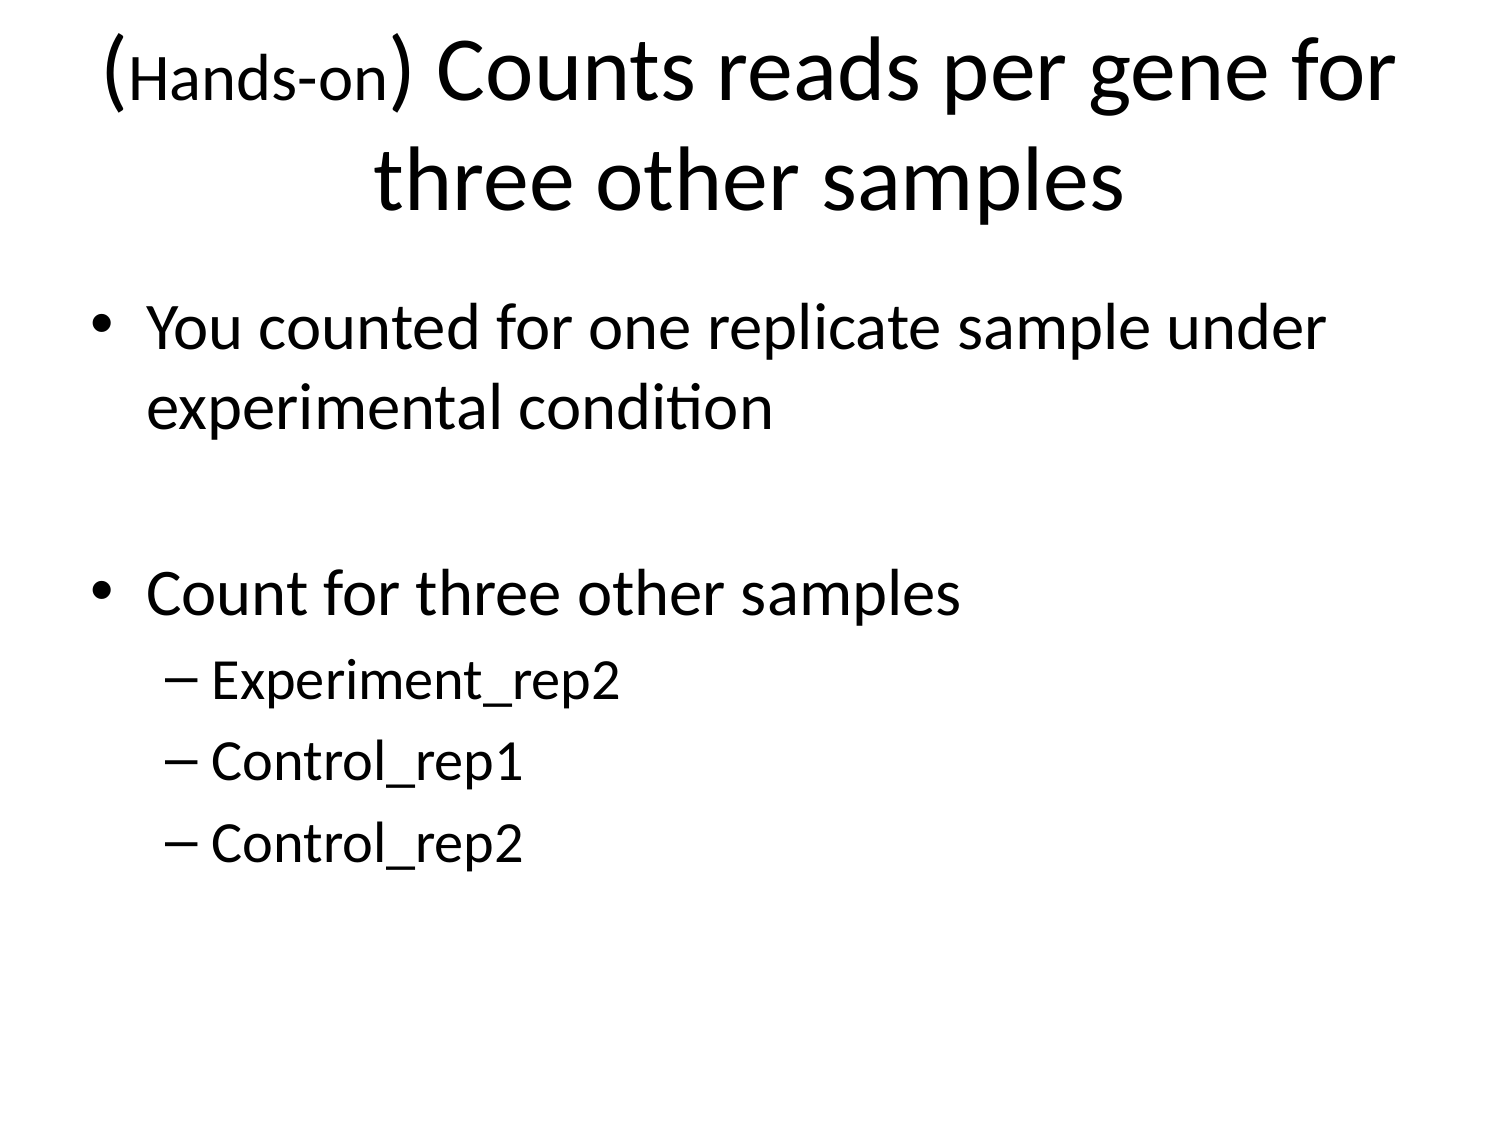

# (Hands-on) Counts reads per gene for three other samples
You counted for one replicate sample under experimental condition

Count for three other samples
Experiment_rep2
Control_rep1
Control_rep2